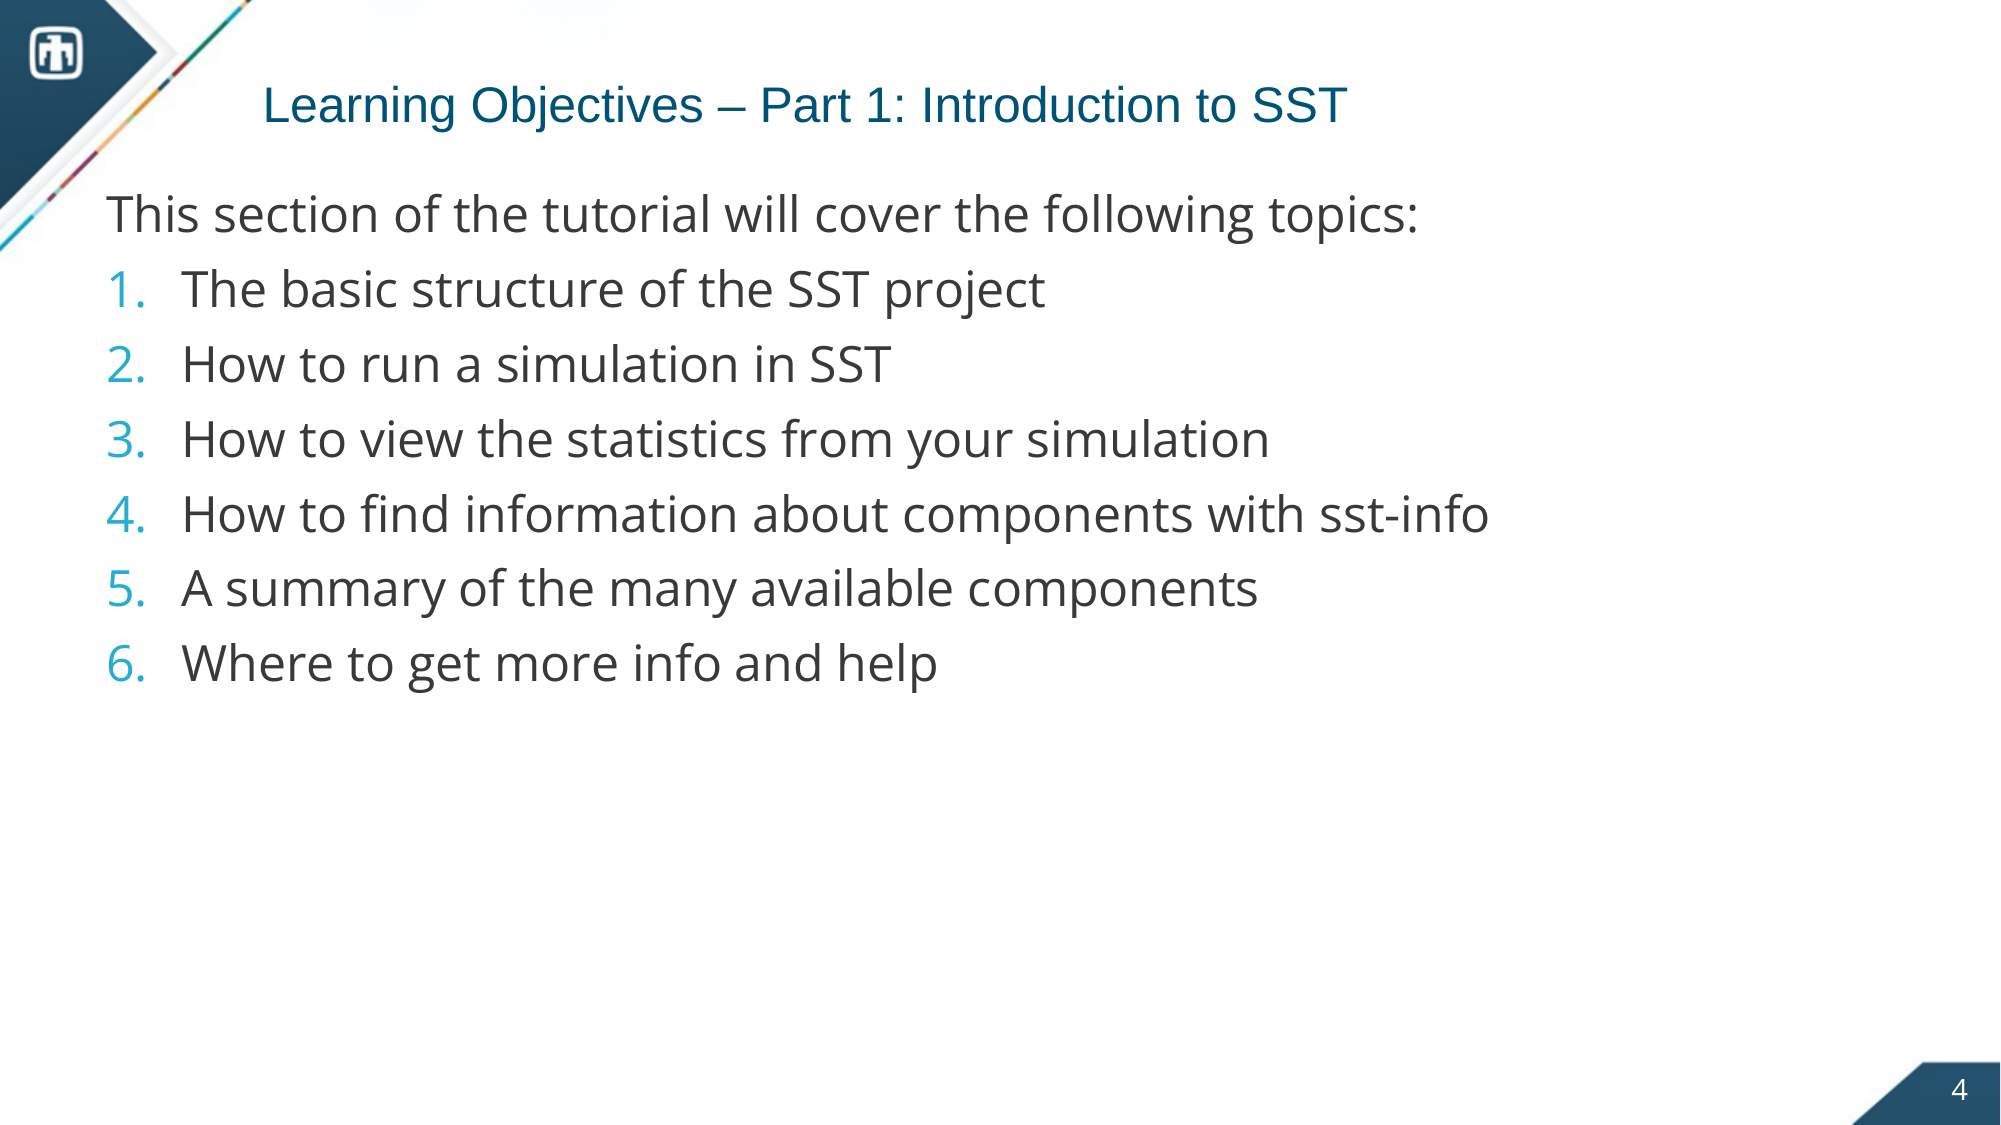

# Learning Objectives – Part 1: Introduction to SST
This section of the tutorial will cover the following topics:
The basic structure of the SST project
How to run a simulation in SST
How to view the statistics from your simulation
How to find information about components with sst-info
A summary of the many available components
Where to get more info and help
4